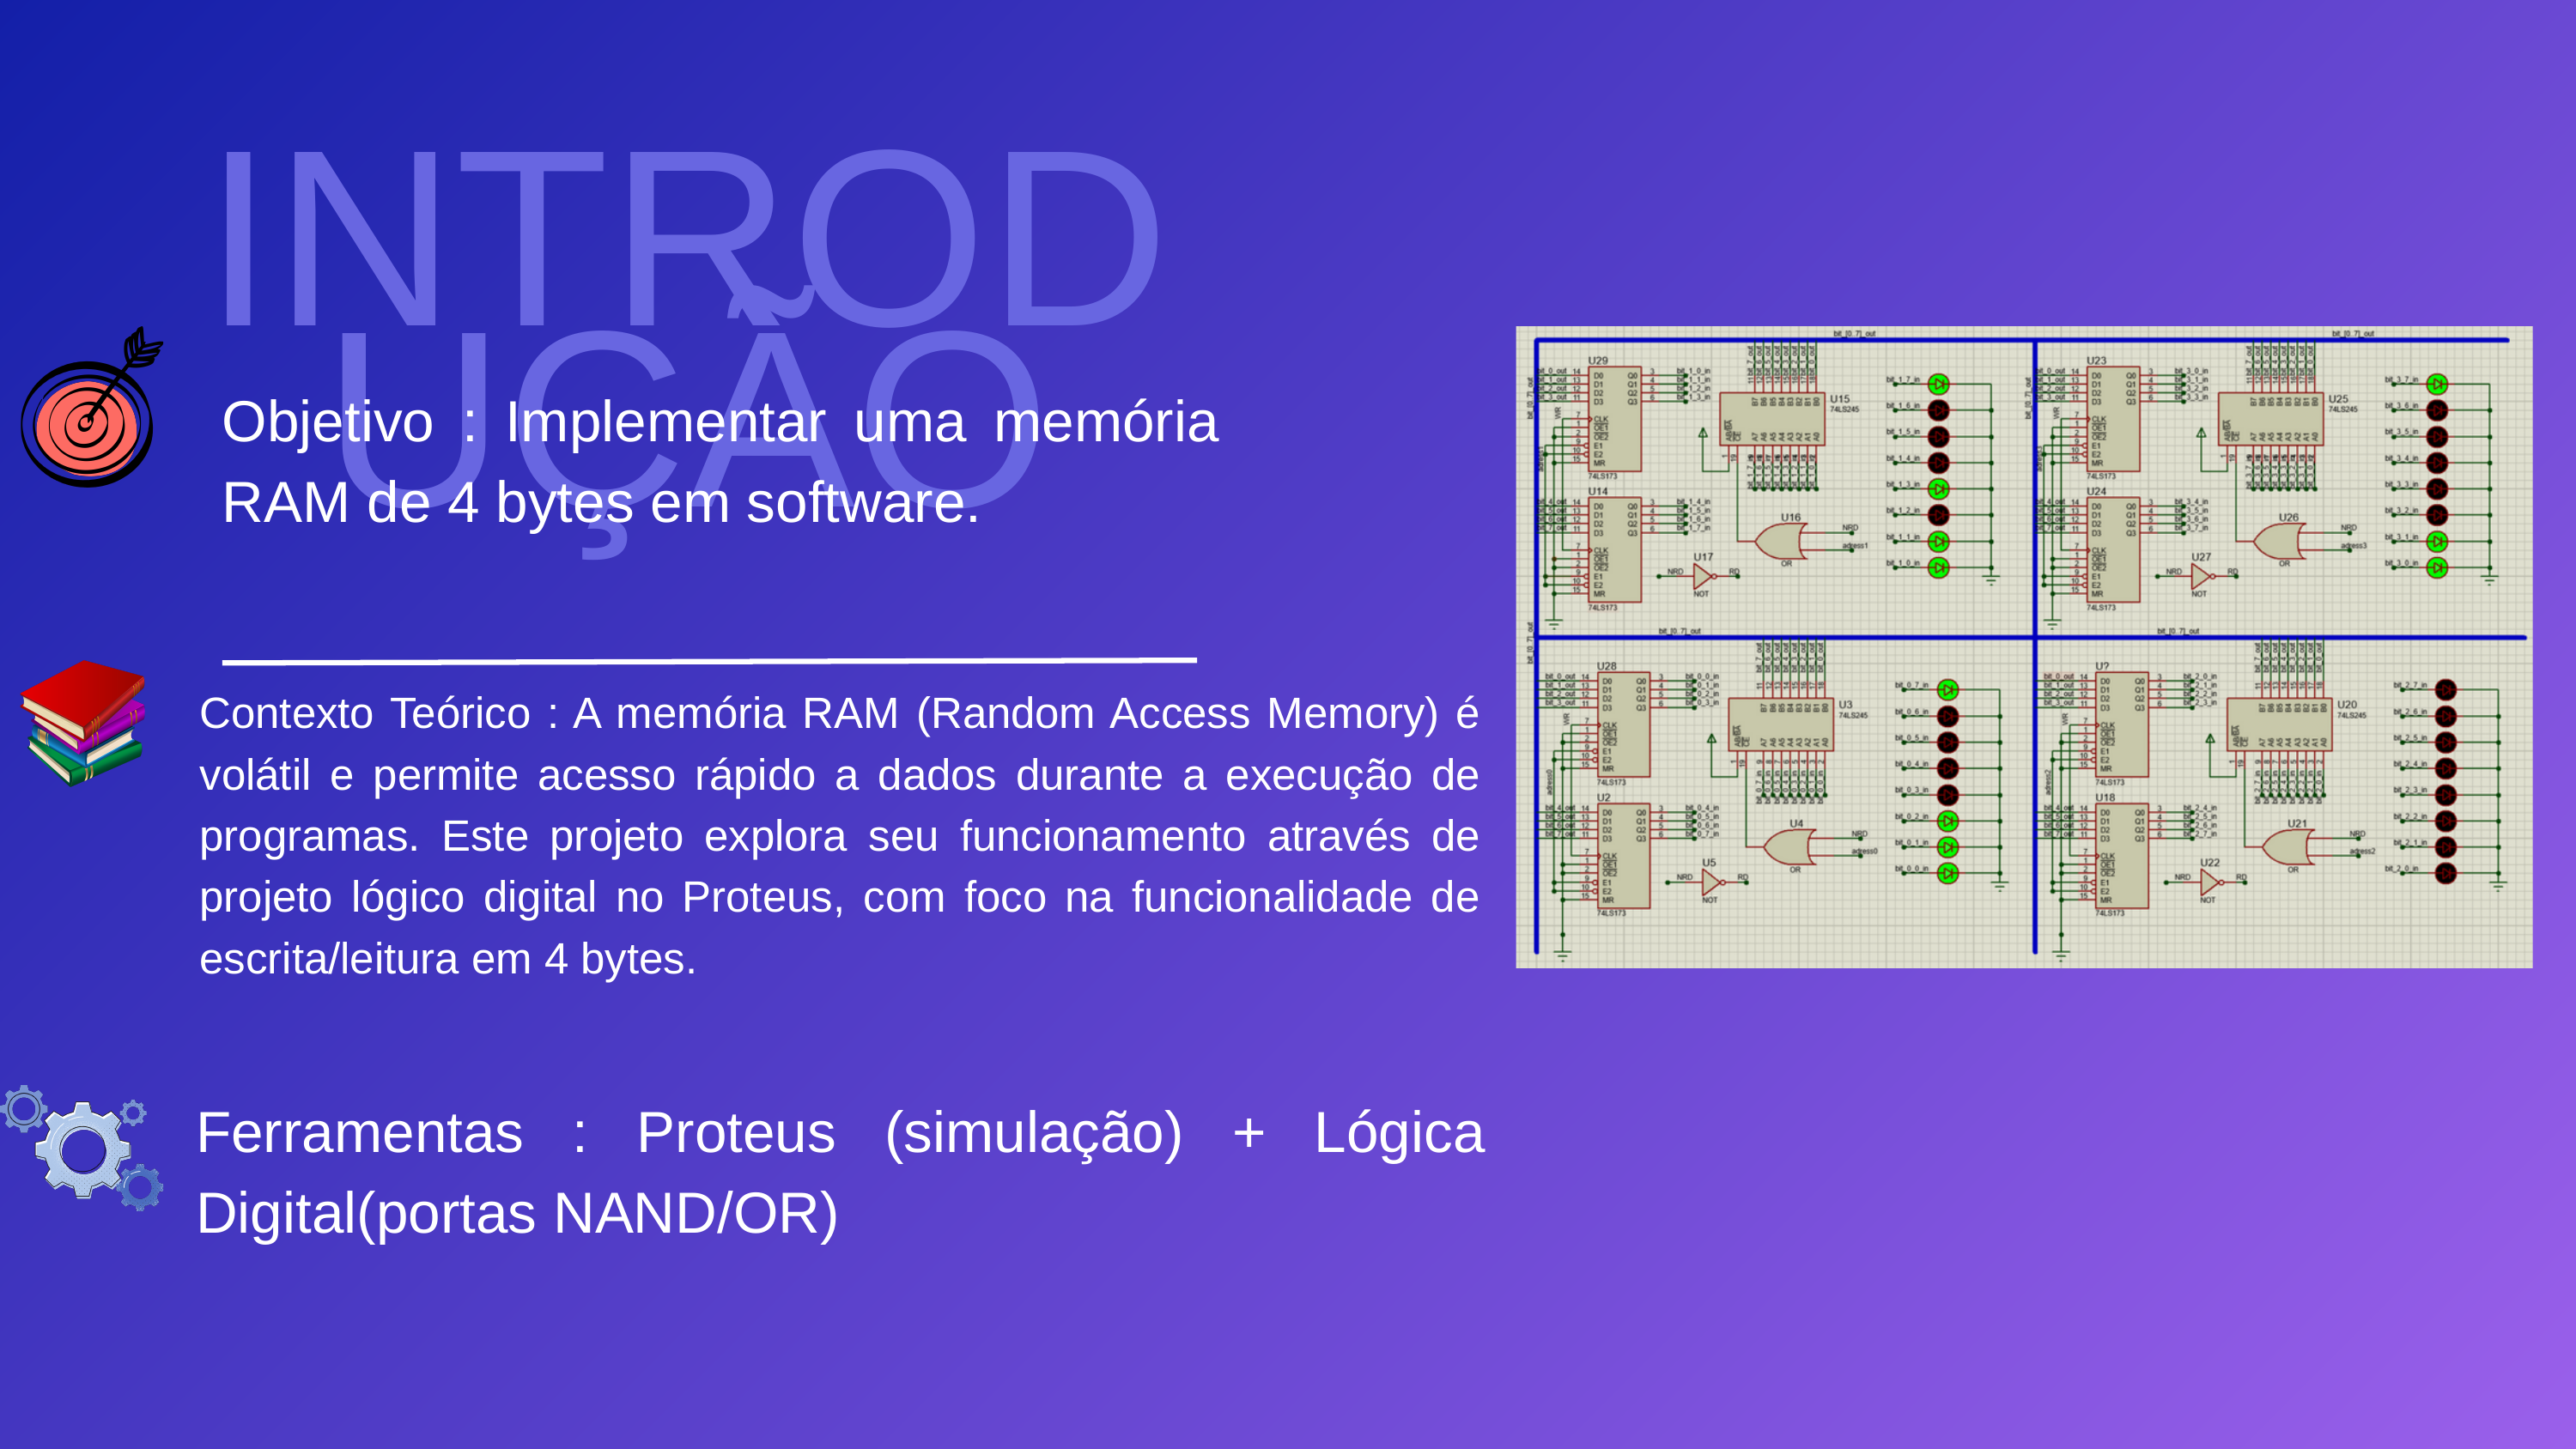

INTRODUÇÃO

Objetivo : Implementar uma memória RAM de 4 bytes em software.

Contexto Teórico : A memória RAM (Random Access Memory) é volátil e permite acesso rápido a dados durante a execução de programas. Este projeto explora seu funcionamento através de projeto lógico digital no Proteus, com foco na funcionalidade de escrita/leitura em 4 bytes.

Ferramentas : Proteus (simulação) + Lógica Digital(portas NAND/OR)